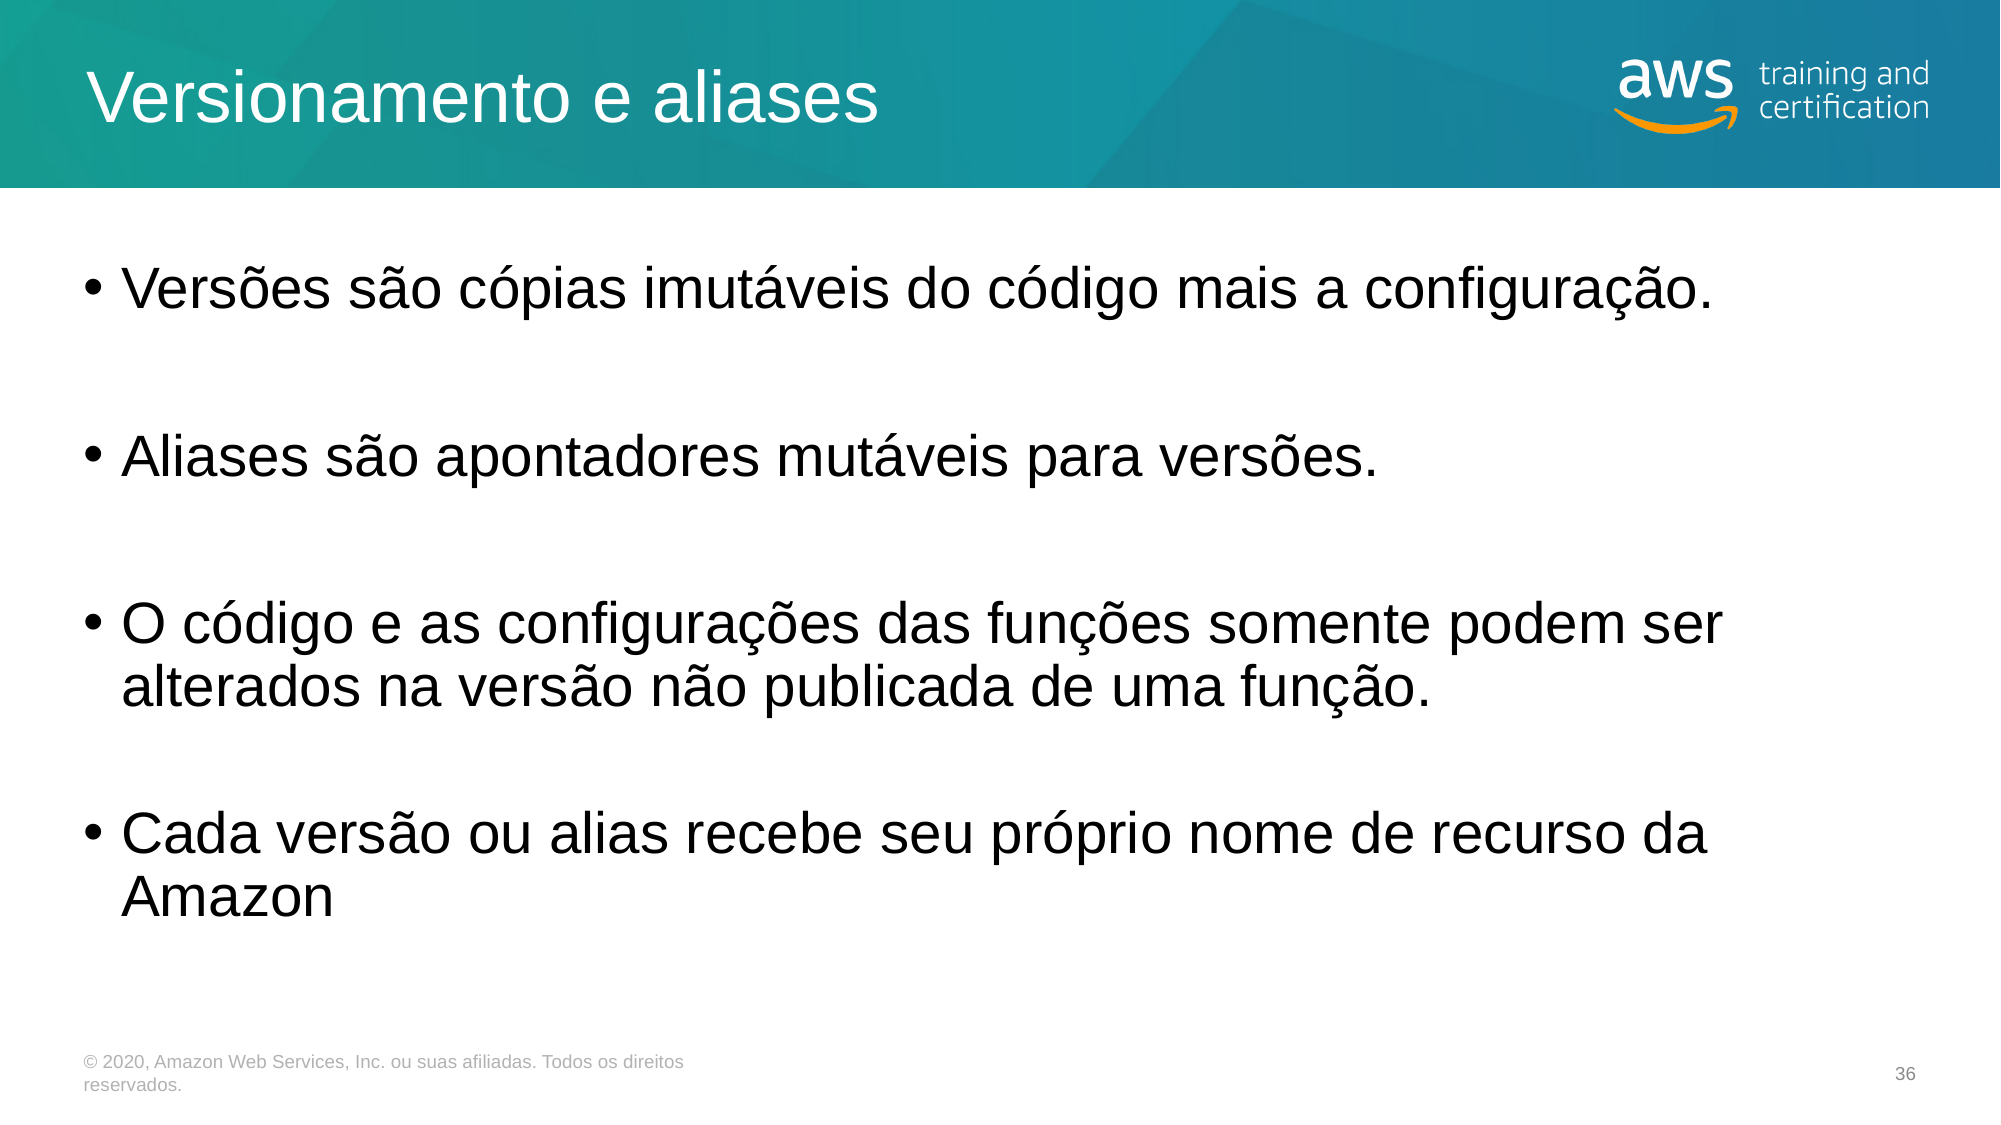

# Versionamento e aliases
Versões são cópias imutáveis do código mais a configuração.

Aliases são apontadores mutáveis para versões.

O código e as configurações das funções somente podem ser alterados na versão não publicada de uma função.
Cada versão ou alias recebe seu próprio nome de recurso da Amazon
© 2020, Amazon Web Services, Inc. ou suas afiliadas. Todos os direitos reservados.
36